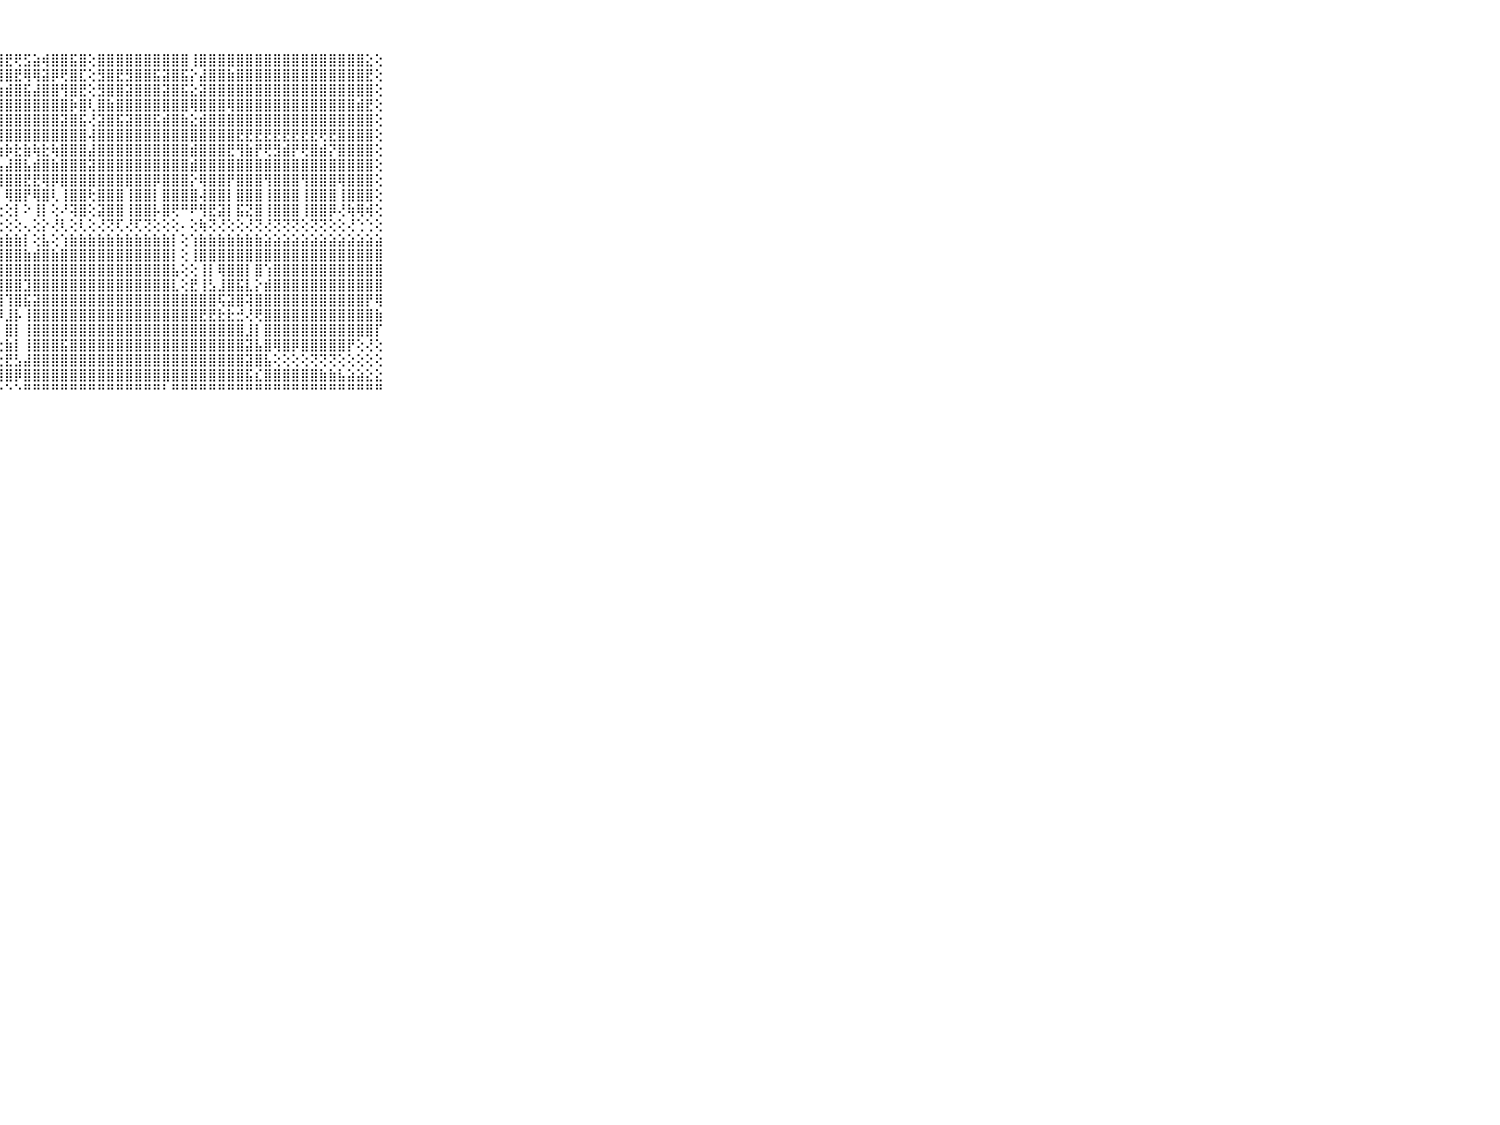

⠀⠀⠀⠀⠀⠀⠀⠀⠀⠀⠀⠀⠀⠀⠀⠀⠀⠀⠀⠀⠀⠀⢕⢕⣼⣿⣯⣽⣟⢟⣫⣵⢾⣿⣿⣯⣿⢕⣿⣿⣿⣿⣿⣿⣿⣿⣿⣿⢸⣿⣿⣿⣿⣿⣿⣿⣿⣿⣿⣿⣿⣿⣿⣿⣿⣿⣿⣕⢕⠀⠀⠀⠀⠀⠀⠀⠀⠀⠀⠀⠀
⠀⠀⠀⠀⠀⠀⠀⠀⠀⠀⠀⠀⠀⠀⠀⠀⠀⢀⢕⠀⠀⢅⢔⢞⣿⢿⣳⣿⣿⣟⢿⢿⣽⡿⢟⣿⣏⢕⣻⣿⣟⣻⣿⣿⣯⣽⣿⣯⡕⣼⣿⣿⣷⣿⣿⣿⣿⣿⣿⣿⣿⣿⣿⣿⣿⣿⣿⣟⢕⠀⠀⠀⠀⠀⠀⠀⠀⠀⠀⠀⠀
⠀⠀⠀⠀⠀⠀⠀⠀⠀⠀⠀⠀⠀⠀⠀⠀⢄⢕⢕⢔⢐⠕⢱⣿⡷⢺⣿⣷⣾⣿⣯⣼⣿⣿⢻⣿⣟⢕⣻⣿⣿⣽⣿⣿⣿⣽⣿⣯⣕⣽⣿⣿⣿⣿⣿⣿⣿⣿⣿⣿⣿⣿⣿⣿⣿⣿⣿⣿⢕⠀⠀⠀⠀⠀⠀⠀⠀⠀⠀⠀⠀
⠀⠀⠀⠀⠀⠀⠀⠀⠀⠀⠀⠀⠀⠀⠀⠀⢕⢕⢕⠕⠀⢕⢱⣏⣵⣾⣿⣿⣿⣿⣿⣿⣿⣿⣿⡷⣿⢇⣿⣷⣿⣿⣿⣿⣿⣿⣿⣿⢿⣿⣿⣿⢿⣿⣿⣿⣿⣿⣿⣿⣿⣿⣿⣿⣿⣿⣾⣟⢕⠀⠀⠀⠀⠀⠀⠀⠀⠀⠀⠀⠀
⠀⠀⠀⠀⠀⠀⠀⠀⠀⠀⠀⠀⠀⠀⠀⢔⢕⢕⢕⢕⢐⢕⢜⣵⣟⣿⣿⣿⣿⣿⣿⣿⣿⣿⣽⣿⣯⢜⣽⣿⣯⣽⣿⣿⣯⣾⣿⣷⣕⣾⣿⣿⣿⣿⣿⣿⣿⣿⣿⣿⣿⣿⣿⣿⣿⣿⣿⣿⢕⠀⠀⠀⠀⠀⠀⠀⠀⠀⠀⠀⠀
⠀⠀⠀⠀⠀⠀⠀⠀⠀⠀⠀⠀⠀⠀⠀⢕⢕⢕⢕⢕⢕⢕⢸⣿⣿⣿⣿⣿⣿⣿⣿⣿⣿⣿⣿⣿⣿⢼⣿⣿⣿⣿⣿⣿⣿⣿⣿⣿⣿⣿⣿⣿⣿⣟⣟⣟⣟⣟⣟⣟⣟⣟⢟⣟⣿⣿⣿⣿⢕⠀⠀⠀⠀⠀⠀⠀⠀⠀⠀⠀⠀
⠀⠀⠀⠀⠀⠀⠀⠀⠀⠀⠀⠀⠀⠀⠀⢕⢕⢕⢕⢕⢕⢕⢸⣿⣿⡷⣕⣷⡷⣗⣷⢷⣗⢷⣿⣿⣿⣼⣿⣿⣿⣿⣿⣿⣿⣿⣿⣿⣾⣿⣿⣿⣟⢻⣷⡟⢟⣻⣾⡟⢟⣿⣾⡝⣿⣿⣿⣿⢕⠀⠀⠀⠀⠀⠀⠀⠀⠀⠀⠀⠀
⠀⠀⠀⠀⠀⠀⠀⠀⠀⠀⠀⠀⠀⠀⠀⢕⢕⢕⢕⢕⢕⢕⣸⣿⣿⣵⣿⣧⣼⣿⣧⣾⣿⣷⣿⣿⣿⣽⣿⣿⣿⣿⣿⣿⣿⣿⣿⣿⣾⣿⣿⣿⣿⣿⣿⣿⣿⣿⣿⣿⣿⣿⣿⣿⣿⣿⣿⣿⢕⠀⠀⠀⠀⠀⠀⠀⠀⠀⠀⠀⠀
⠀⠀⠀⠀⠀⠀⠀⠀⠀⠀⠀⠀⠀⢔⢔⢕⢕⢕⢕⢕⢕⢕⣿⣿⣿⣿⣿⣿⣿⣿⣟⣟⢿⡿⣿⣿⣿⣿⣿⣿⣿⣿⣿⣿⡿⣿⣿⣿⡕⢿⣿⣿⡟⣿⣿⣿⢻⣿⣿⣿⢻⣿⣿⣿⢿⣿⣿⣿⢕⠀⠀⠀⠀⠀⠀⠀⠀⠀⠀⠀⠀
⠀⠀⠀⠀⠀⠀⠀⠀⠀⠀⠀⠀⠄⢕⢕⢕⢕⢕⢕⢕⢕⢕⢸⣿⣿⣿⣿⡇⢿⣿⡟⢿⣿⢇⢸⣿⣿⢗⣿⣿⣿⢸⣿⣿⡇⣿⣿⣿⣿⢼⣿⣿⡇⣿⣿⣿⢸⣿⣿⣿⢸⣿⣿⣿⢸⣿⣿⣿⢕⠀⠀⠀⠀⠀⠀⠀⠀⠀⠀⠀⠀
⠀⠀⠀⠀⠀⠀⠀⠀⠀⠀⠀⢑⢔⢵⡇⢕⢕⢕⢕⢕⢕⢕⢸⣿⢑⢜⢿⢕⢕⡇⠕⢸⡇⢕⠜⢽⣿⢕⣽⣿⣿⢸⣿⣿⡧⣿⢟⠛⠟⢻⣟⣽⡇⣯⣝⣿⢸⣿⣿⣿⢸⣿⣿⡿⢜⢷⢿⢾⢕⠀⠀⠀⠀⠀⠀⠀⠀⠀⠀⠀⠀
⠀⠀⠀⠀⠀⠀⠀⠀⠀⠀⠀⠁⠑⢕⢕⢕⢕⢕⢕⢕⢕⢕⢜⢱⠔⢁⢜⢕⢕⢕⢄⢕⡕⢜⢇⢕⢇⢕⢜⢝⢏⢜⢏⢝⢕⢕⢕⠄⢕⢷⢝⢜⢕⢕⢜⢝⢜⢝⢝⢝⢕⢝⢝⢕⢕⢜⢑⢑⢕⠀⠀⠀⠀⠀⠀⠀⠀⠀⠀⠀⠀
⠀⠀⠀⠀⠀⠀⠀⠀⠀⠀⠀⣷⣷⣷⣷⣷⣷⣿⣷⣷⣷⣷⣷⣾⢅⢕⣾⣷⣷⣷⡇⢕⣧⢕⢱⣷⣷⣷⣷⣷⣷⣷⣷⣷⣷⣷⡇⢕⢱⣷⣷⣷⣷⣷⣷⣷⣵⣵⣵⣵⣵⣵⣵⣵⣵⣵⣵⣵⣵⠀⠀⠀⠀⠀⠀⠀⠀⠀⠀⠀⠀
⠀⠀⠀⠀⠀⠀⠀⠀⠀⠀⠀⣿⣿⣿⣿⣿⣿⣿⣿⣿⣿⣿⣿⣧⢸⢸⣿⣿⣿⣿⣷⣾⣿⣷⣿⣿⣿⣿⣿⣿⣿⣿⣿⣿⣿⣿⡇⢕⢸⣿⣿⣿⣿⣿⣿⣿⣿⣿⣿⣿⣿⣿⣿⣿⣿⣿⣿⣿⣿⠀⠀⠀⠀⠀⠀⠀⠀⠀⠀⠀⠀
⠀⠀⠀⠀⠀⠀⠀⠀⠀⠀⠀⣿⣿⢿⣿⣿⣿⣿⣿⣿⣿⣿⣿⣿⣸⣧⣿⣿⣿⣿⣿⣿⣿⣿⣿⣿⣿⣿⣿⣿⣿⣿⣿⣿⣿⣿⣧⢕⢕⢸⡇⢿⣿⣿⡇⣿⢱⣿⣿⣿⣿⣿⣿⣿⣿⣿⣿⣿⣿⠀⠀⠀⠀⠀⠀⠀⠀⠀⠀⠀⠀
⠀⠀⠀⠀⠀⠀⠀⠀⠀⠀⠀⣿⣿⣷⣿⣿⣿⣿⣿⣿⣿⣽⣿⣿⣿⣿⣿⣿⣿⣿⣹⣿⣿⣿⣿⣿⣿⣿⣿⣿⣿⣿⣿⣿⣿⣿⣇⢕⣟⢸⣣⣸⣿⣯⣇⡕⣾⣿⣿⣿⣿⣿⣿⣿⣿⣿⣿⣿⣿⠀⠀⠀⠀⠀⠀⠀⠀⠀⠀⠀⠀
⠀⠀⠀⠀⠀⠀⠀⠀⠀⠀⠀⣿⣿⣿⣿⣧⢿⣿⣿⣿⣿⢿⣿⣿⣿⣿⣿⣿⢹⣿⣯⣽⣿⣿⣿⣿⣿⣿⣿⣿⣿⣿⣿⣿⣿⣿⣿⣿⣿⣿⣿⢯⣽⣿⢽⣿⣿⣿⣿⣿⣿⣿⣿⣿⣿⣿⣿⡟⢿⠀⠀⠀⠀⠀⠀⠀⠀⠀⠀⠀⠀
⠀⠀⠀⠀⠀⠀⠀⠀⠀⠀⠀⣿⣿⣿⣿⣿⡜⣿⣿⣿⣿⢸⣿⣿⣿⣿⣿⡿⣸⡧⢸⣿⣿⣿⣿⣿⣿⣿⣿⣿⣿⣿⣿⣿⣿⣿⣿⣿⣿⣟⣟⣗⣗⣚⢜⢟⣿⣿⣿⣿⣿⣿⣿⣿⣿⣿⣿⣿⣷⠀⠀⠀⠀⠀⠀⠀⠀⠀⠀⠀⠀
⠀⠀⠀⠀⠀⠀⠀⠀⠀⠀⠀⣿⣿⣿⡿⢿⢷⢹⢿⣿⣿⢕⣿⣿⣿⣿⣿⡇⣿⡇⢸⣿⣿⣿⣿⣿⣿⣿⣿⣿⣿⣿⣿⣿⣿⣿⣿⣿⣿⣿⣿⣿⣿⣿⣸⡇⣿⣿⣿⣿⣿⣿⣿⣿⣿⣿⣿⣿⡏⠀⠀⠀⠀⠀⠀⠀⠀⠀⠀⠀⠀
⠀⠀⠀⠀⠀⠀⠀⠀⠀⠀⠀⣿⣿⣿⣿⣿⣿⢜⣿⣿⣿⡕⣿⣿⣿⣷⣾⢕⣷⡇⢸⣿⣿⣿⣯⣿⣿⣿⣿⣿⣿⣿⣿⣿⣿⣿⣿⣿⣿⣿⣿⣿⣿⣿⣽⣧⣿⢿⣿⡿⣿⣿⣿⣿⣿⡟⢕⢜⢕⠀⠀⠀⠀⠀⠀⠀⠀⠀⠀⠀⠀
⠀⠀⠀⠀⠀⠀⠀⠀⠀⠀⠀⣿⣿⣿⣿⣿⣿⡇⢿⣿⡿⢧⣟⣫⣽⣽⣽⢕⣟⣣⣼⣿⣿⣿⣿⣿⣿⣿⣿⣿⣿⣿⣿⣿⣿⣿⣿⣿⣿⣿⣿⣿⣿⣿⣽⣿⣧⢕⢕⢕⢕⢝⢝⢝⢕⢕⢕⢕⢕⠀⠀⠀⠀⠀⠀⠀⠀⠀⠀⠀⠀
⠀⠀⠀⠀⠀⠀⠀⠀⠀⠀⠀⣿⣿⣿⣿⣿⣿⡇⢸⣿⣿⢕⢿⣿⣿⣿⣿⢸⣿⡿⣿⣿⣿⣿⣿⣿⣿⣿⣿⣿⣿⣿⣿⣿⣿⣿⣿⣿⣿⣿⣿⣿⣿⣿⣯⣎⣿⣿⣿⣿⣿⣿⣷⣷⣧⣵⣵⣕⣕⠀⠀⠀⠀⠀⠀⠀⠀⠀⠀⠀⠀
⠀⠀⠀⠀⠀⠀⠀⠀⠀⠀⠀⠛⠛⠛⠛⠛⠛⠃⠐⠓⠑⠘⠙⠙⠑⠑⠃⠑⠑⠑⠛⠛⠛⠛⠛⠛⠛⠛⠛⠛⠛⠛⠛⠛⠛⠃⠛⠛⠛⠛⠛⠛⠛⠛⠛⠛⠛⠛⠛⠛⠛⠛⠛⠛⠛⠛⠛⠛⠛⠀⠀⠀⠀⠀⠀⠀⠀⠀⠀⠀⠀